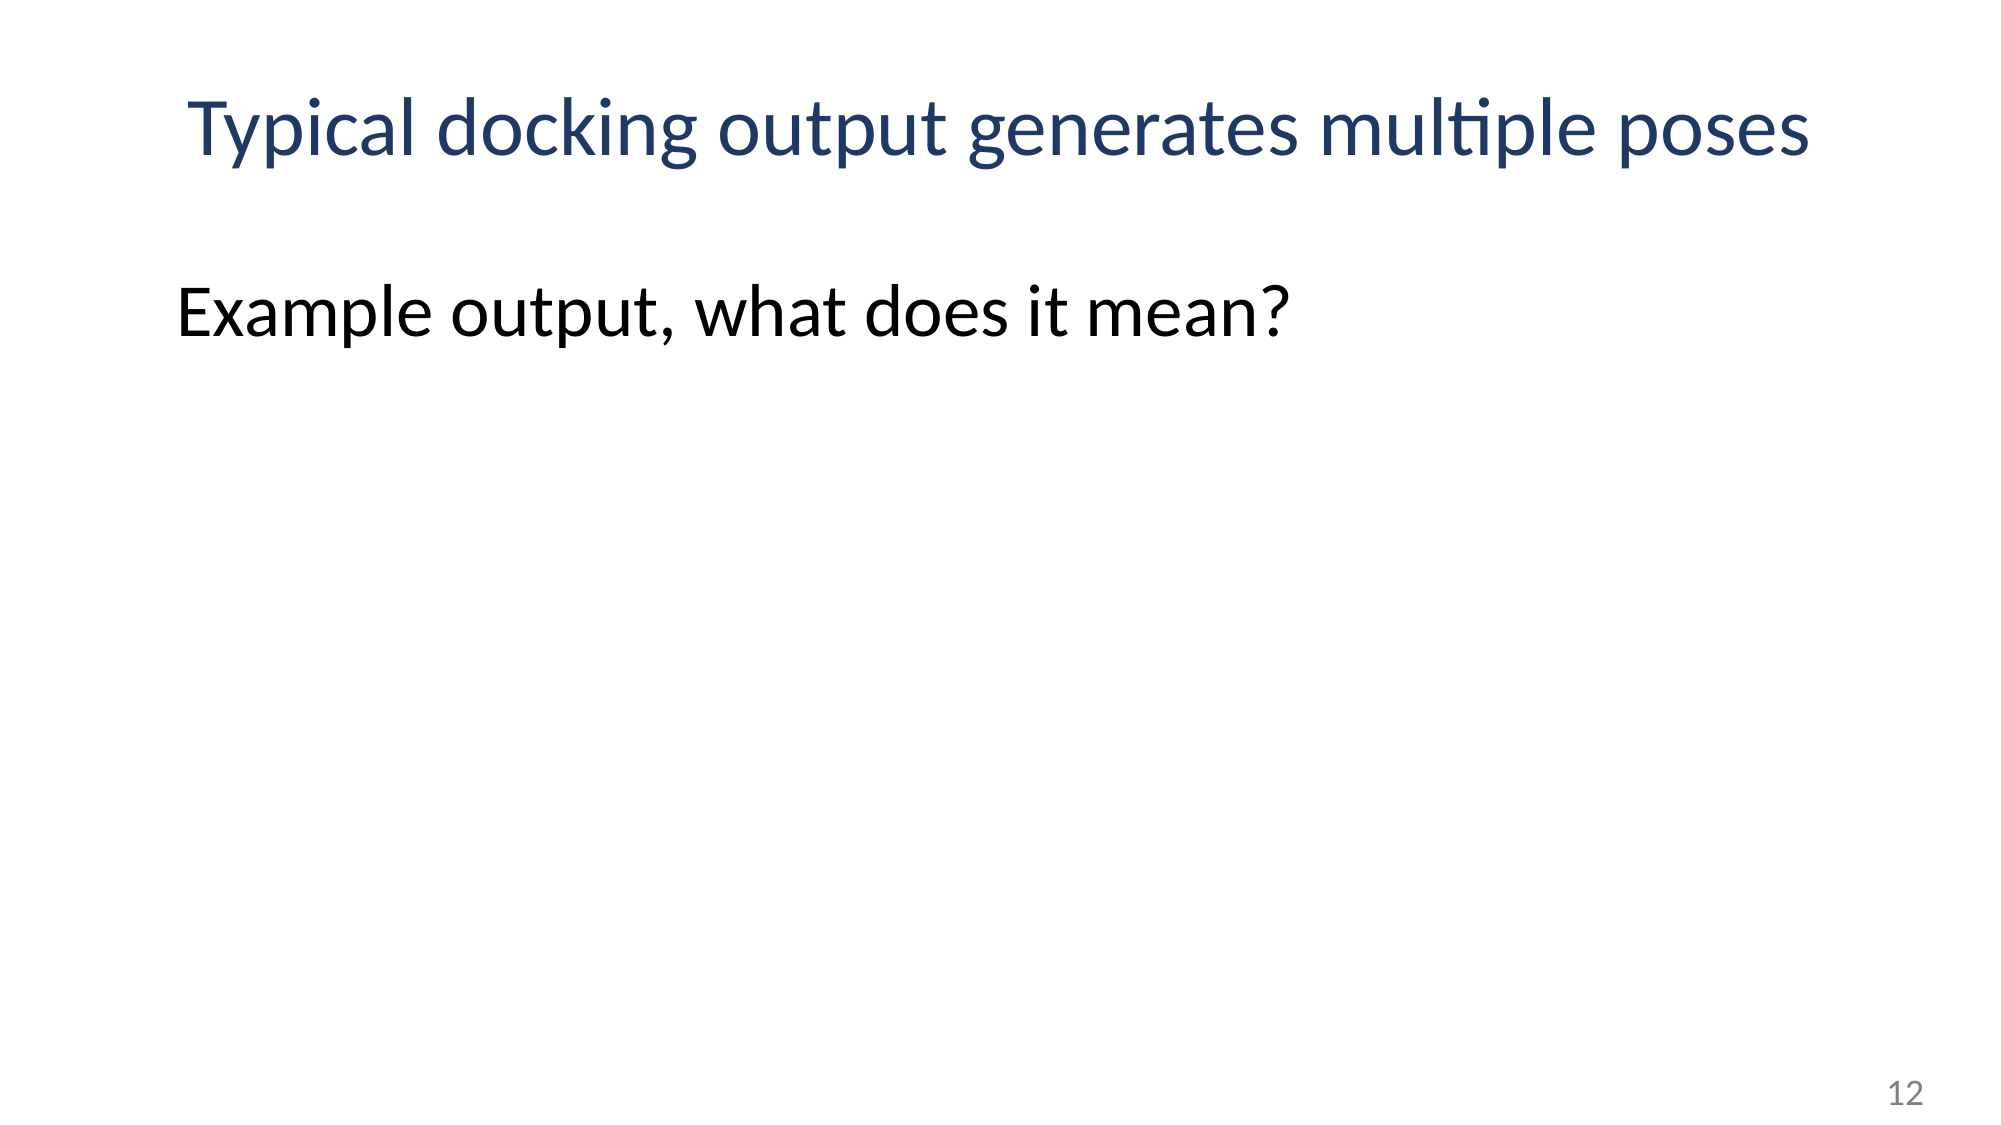

# Typical docking output generates multiple poses
Example output, what does it mean?
12